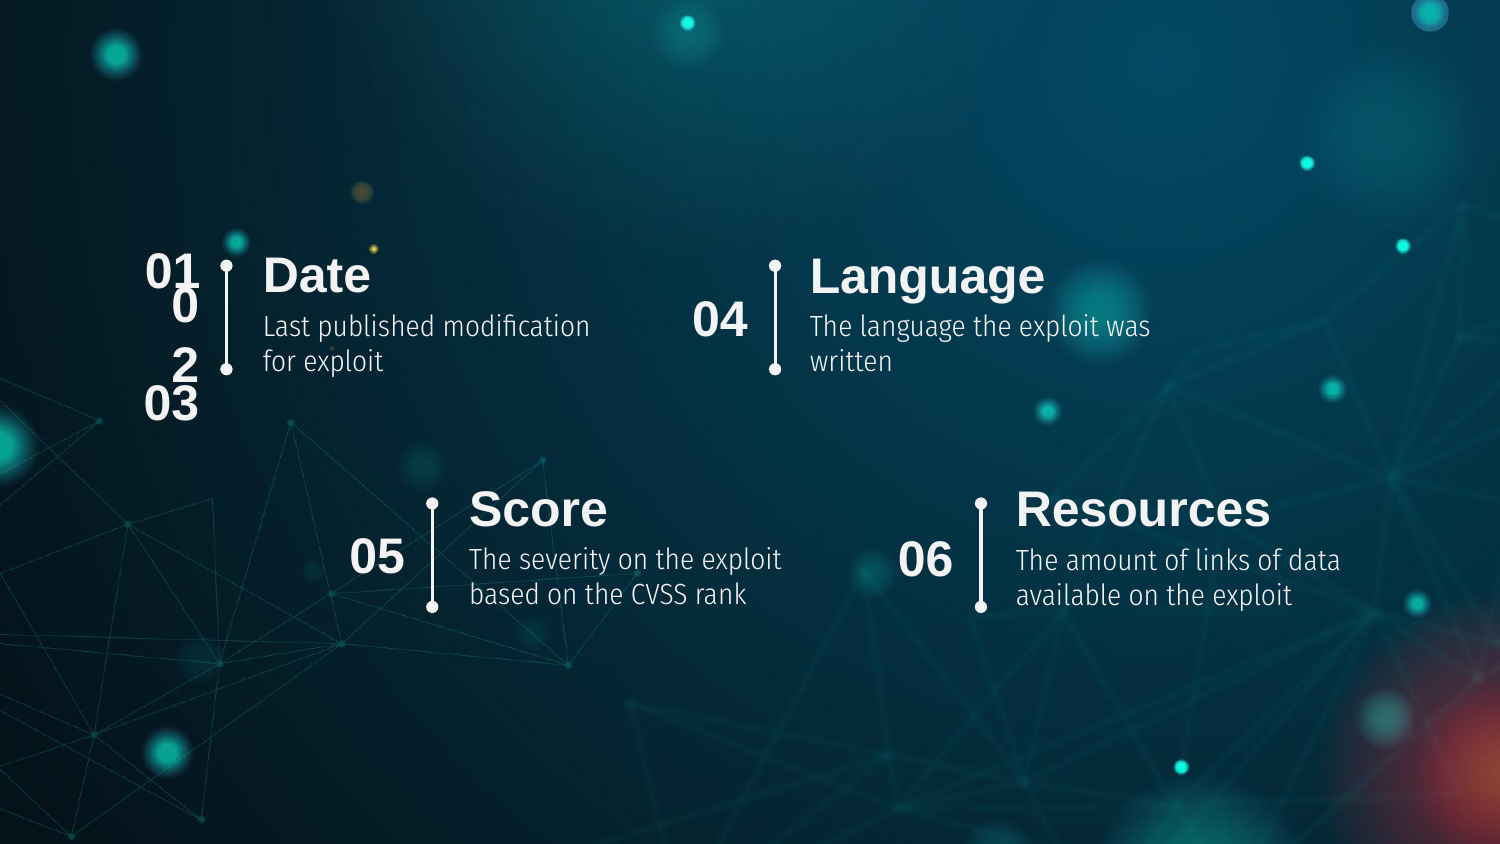

01
# Date
Language
04
Last published modification for exploit
The language the exploit was written
02
03
Score
Resources
05
06
The severity on the exploit based on the CVSS rank
The amount of links of data available on the exploit